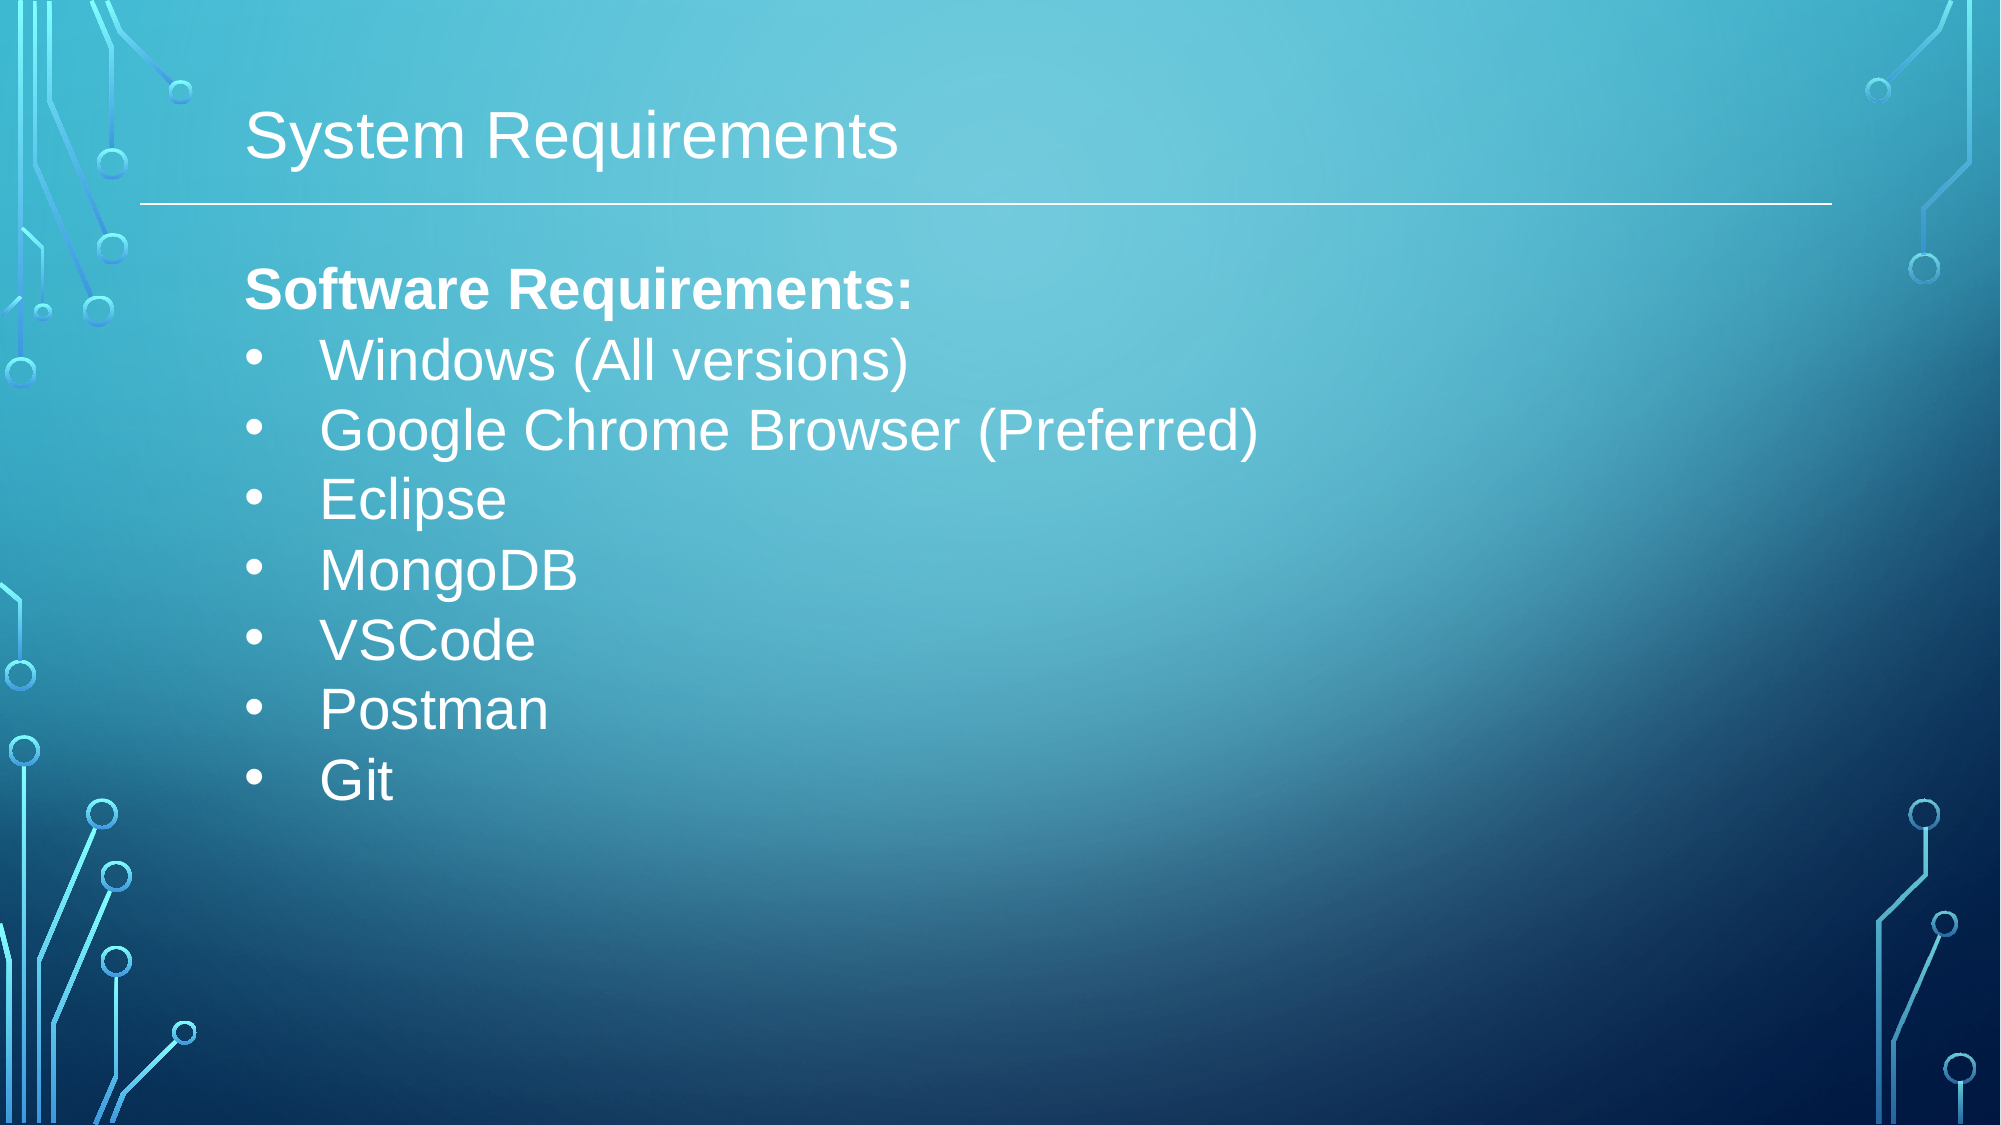

System Requirements

Software Requirements:
Windows (All versions)
Google Chrome Browser (Preferred)
Eclipse
MongoDB
VSCode
Postman
Git